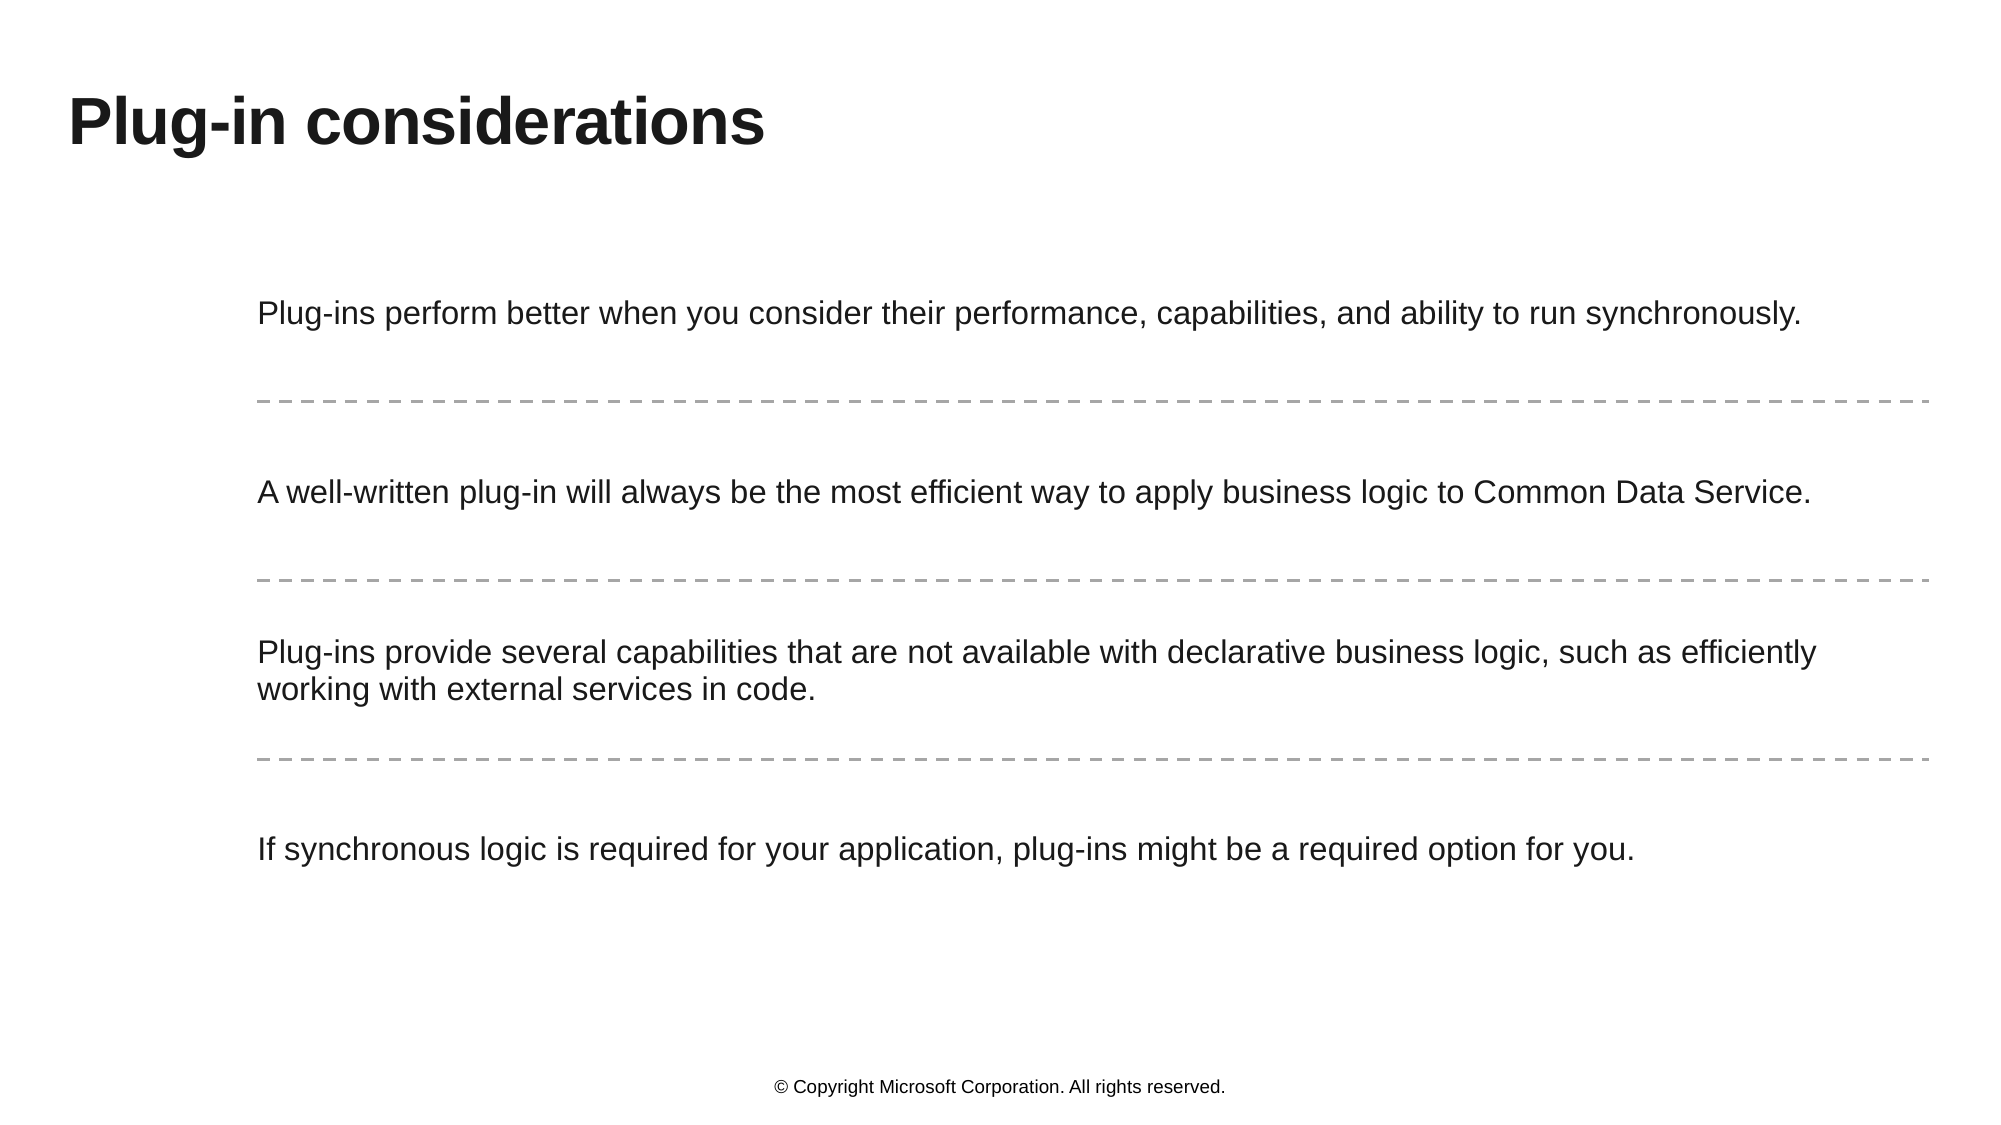

# Plug-in considerations
Plug-ins perform better when you consider their performance, capabilities, and ability to run synchronously.
A well-written plug-in will always be the most efficient way to apply business logic to Common Data Service.
Plug-ins provide several capabilities that are not available with declarative business logic, such as efficiently working with external services in code.
If synchronous logic is required for your application, plug-ins might be a required option for you.